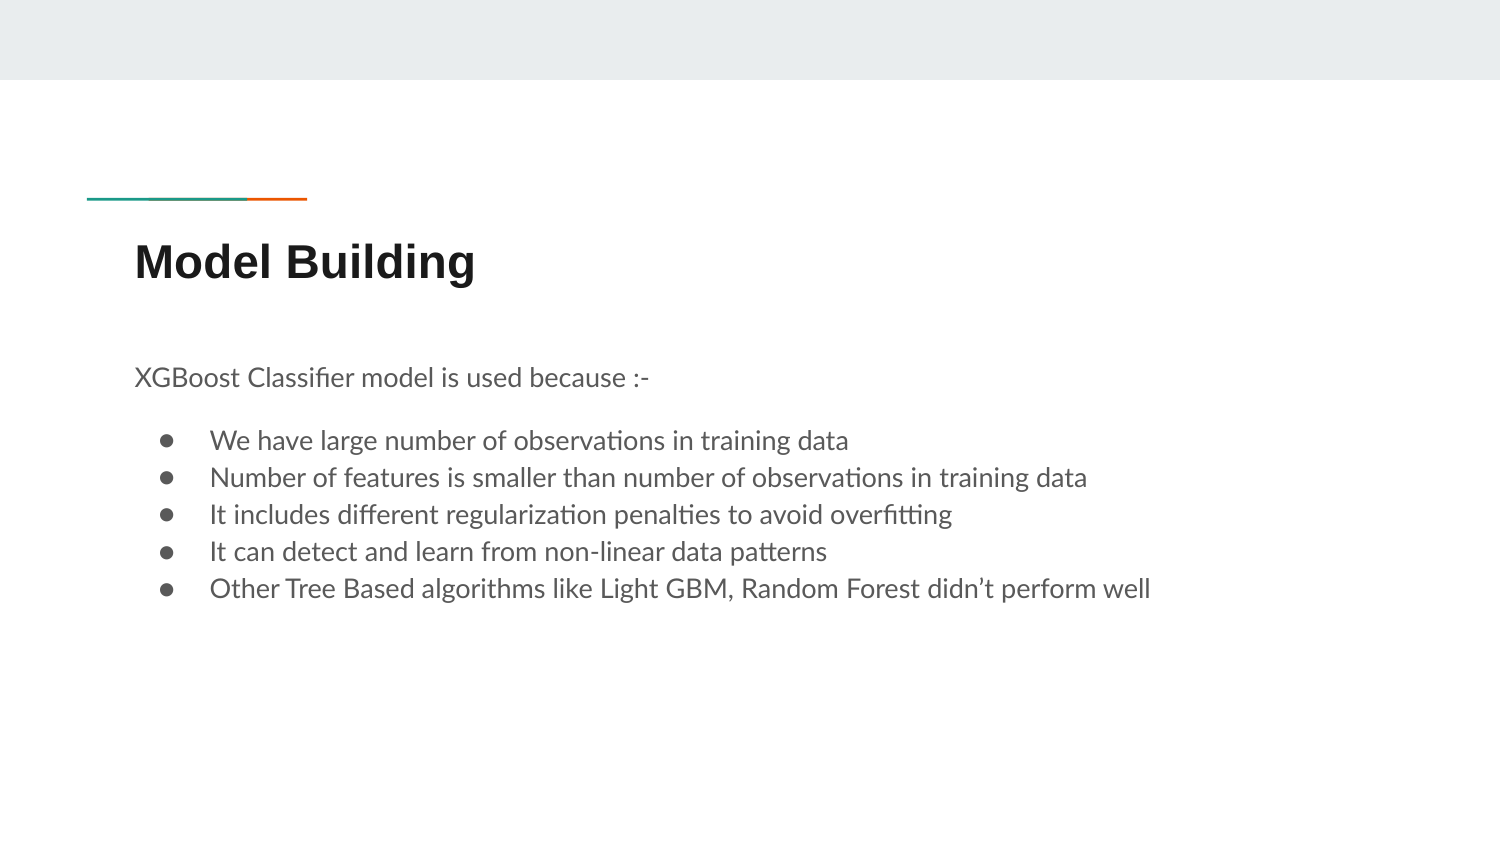

# Model Building
XGBoost Classifier model is used because :-
We have large number of observations in training data
Number of features is smaller than number of observations in training data
It includes different regularization penalties to avoid overfitting
It can detect and learn from non-linear data patterns
Other Tree Based algorithms like Light GBM, Random Forest didn’t perform well